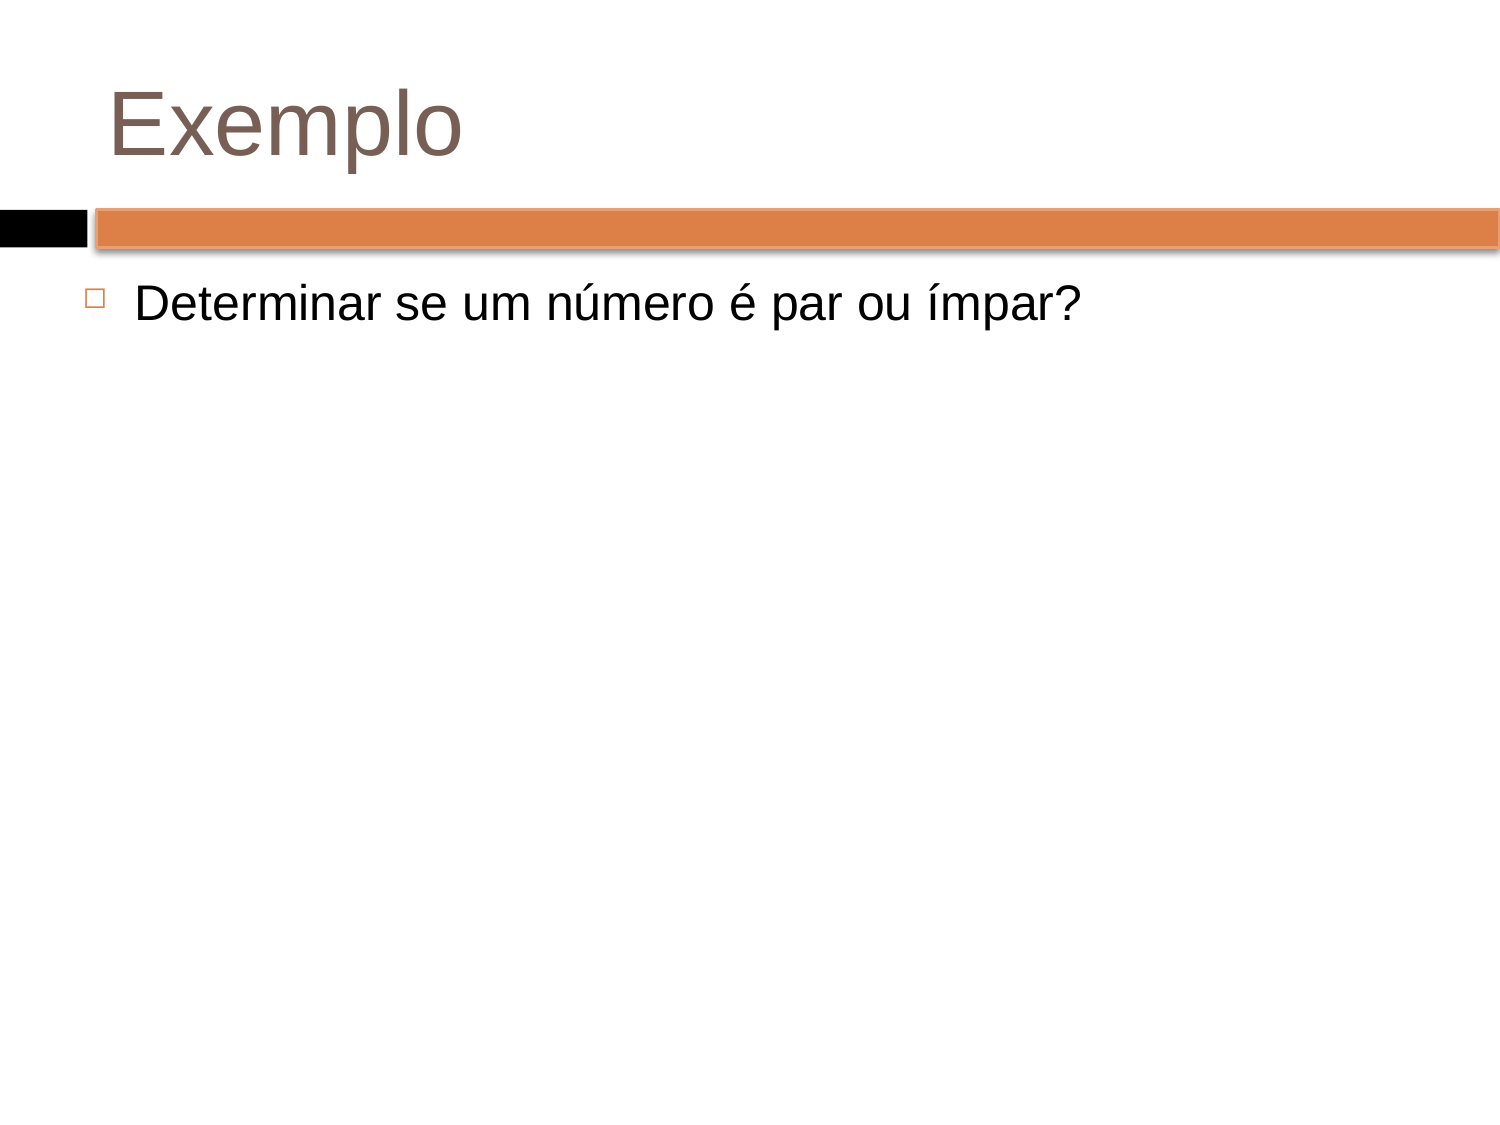

# Exemplo
Determinar se um número é par ou ímpar?
44